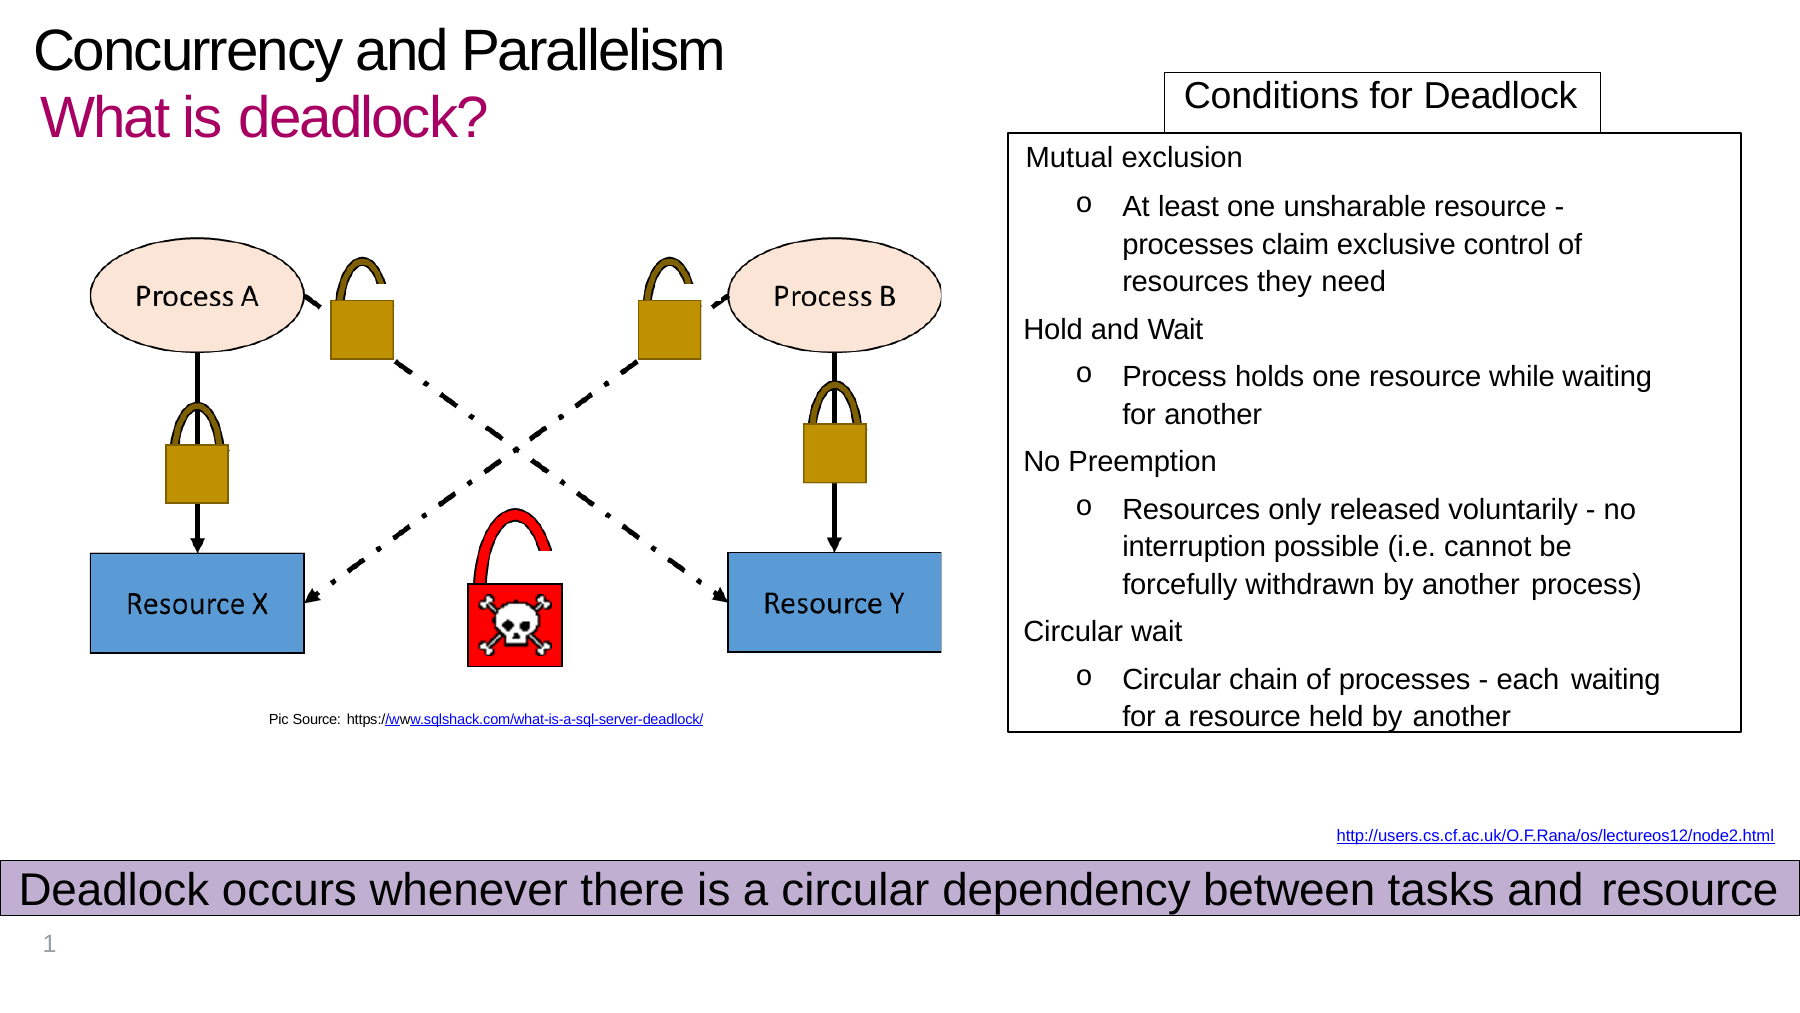

# Concurrency and Parallelism  What is deadlock?
Conditions for Deadlock

 Mutual exclusion
At least one unsharable resource -  processes claim exclusive control of  resources they need
 Hold and Wait
Process holds one resource while waiting  for another
 No Preemption
Resources only released voluntarily - no  interruption possible (i.e. cannot be  forcefully withdrawn by another process)
 Circular wait
Circular chain of processes - each waiting
for a resource held by another

Pic Source: https://www.sqlshack.com/what-is-a-sql-server-deadlock/
http://users.cs.cf.ac.uk/O.F.Rana/os/lectureos12/node2.html
Deadlock occurs whenever there is a circular dependency between tasks and resource
1